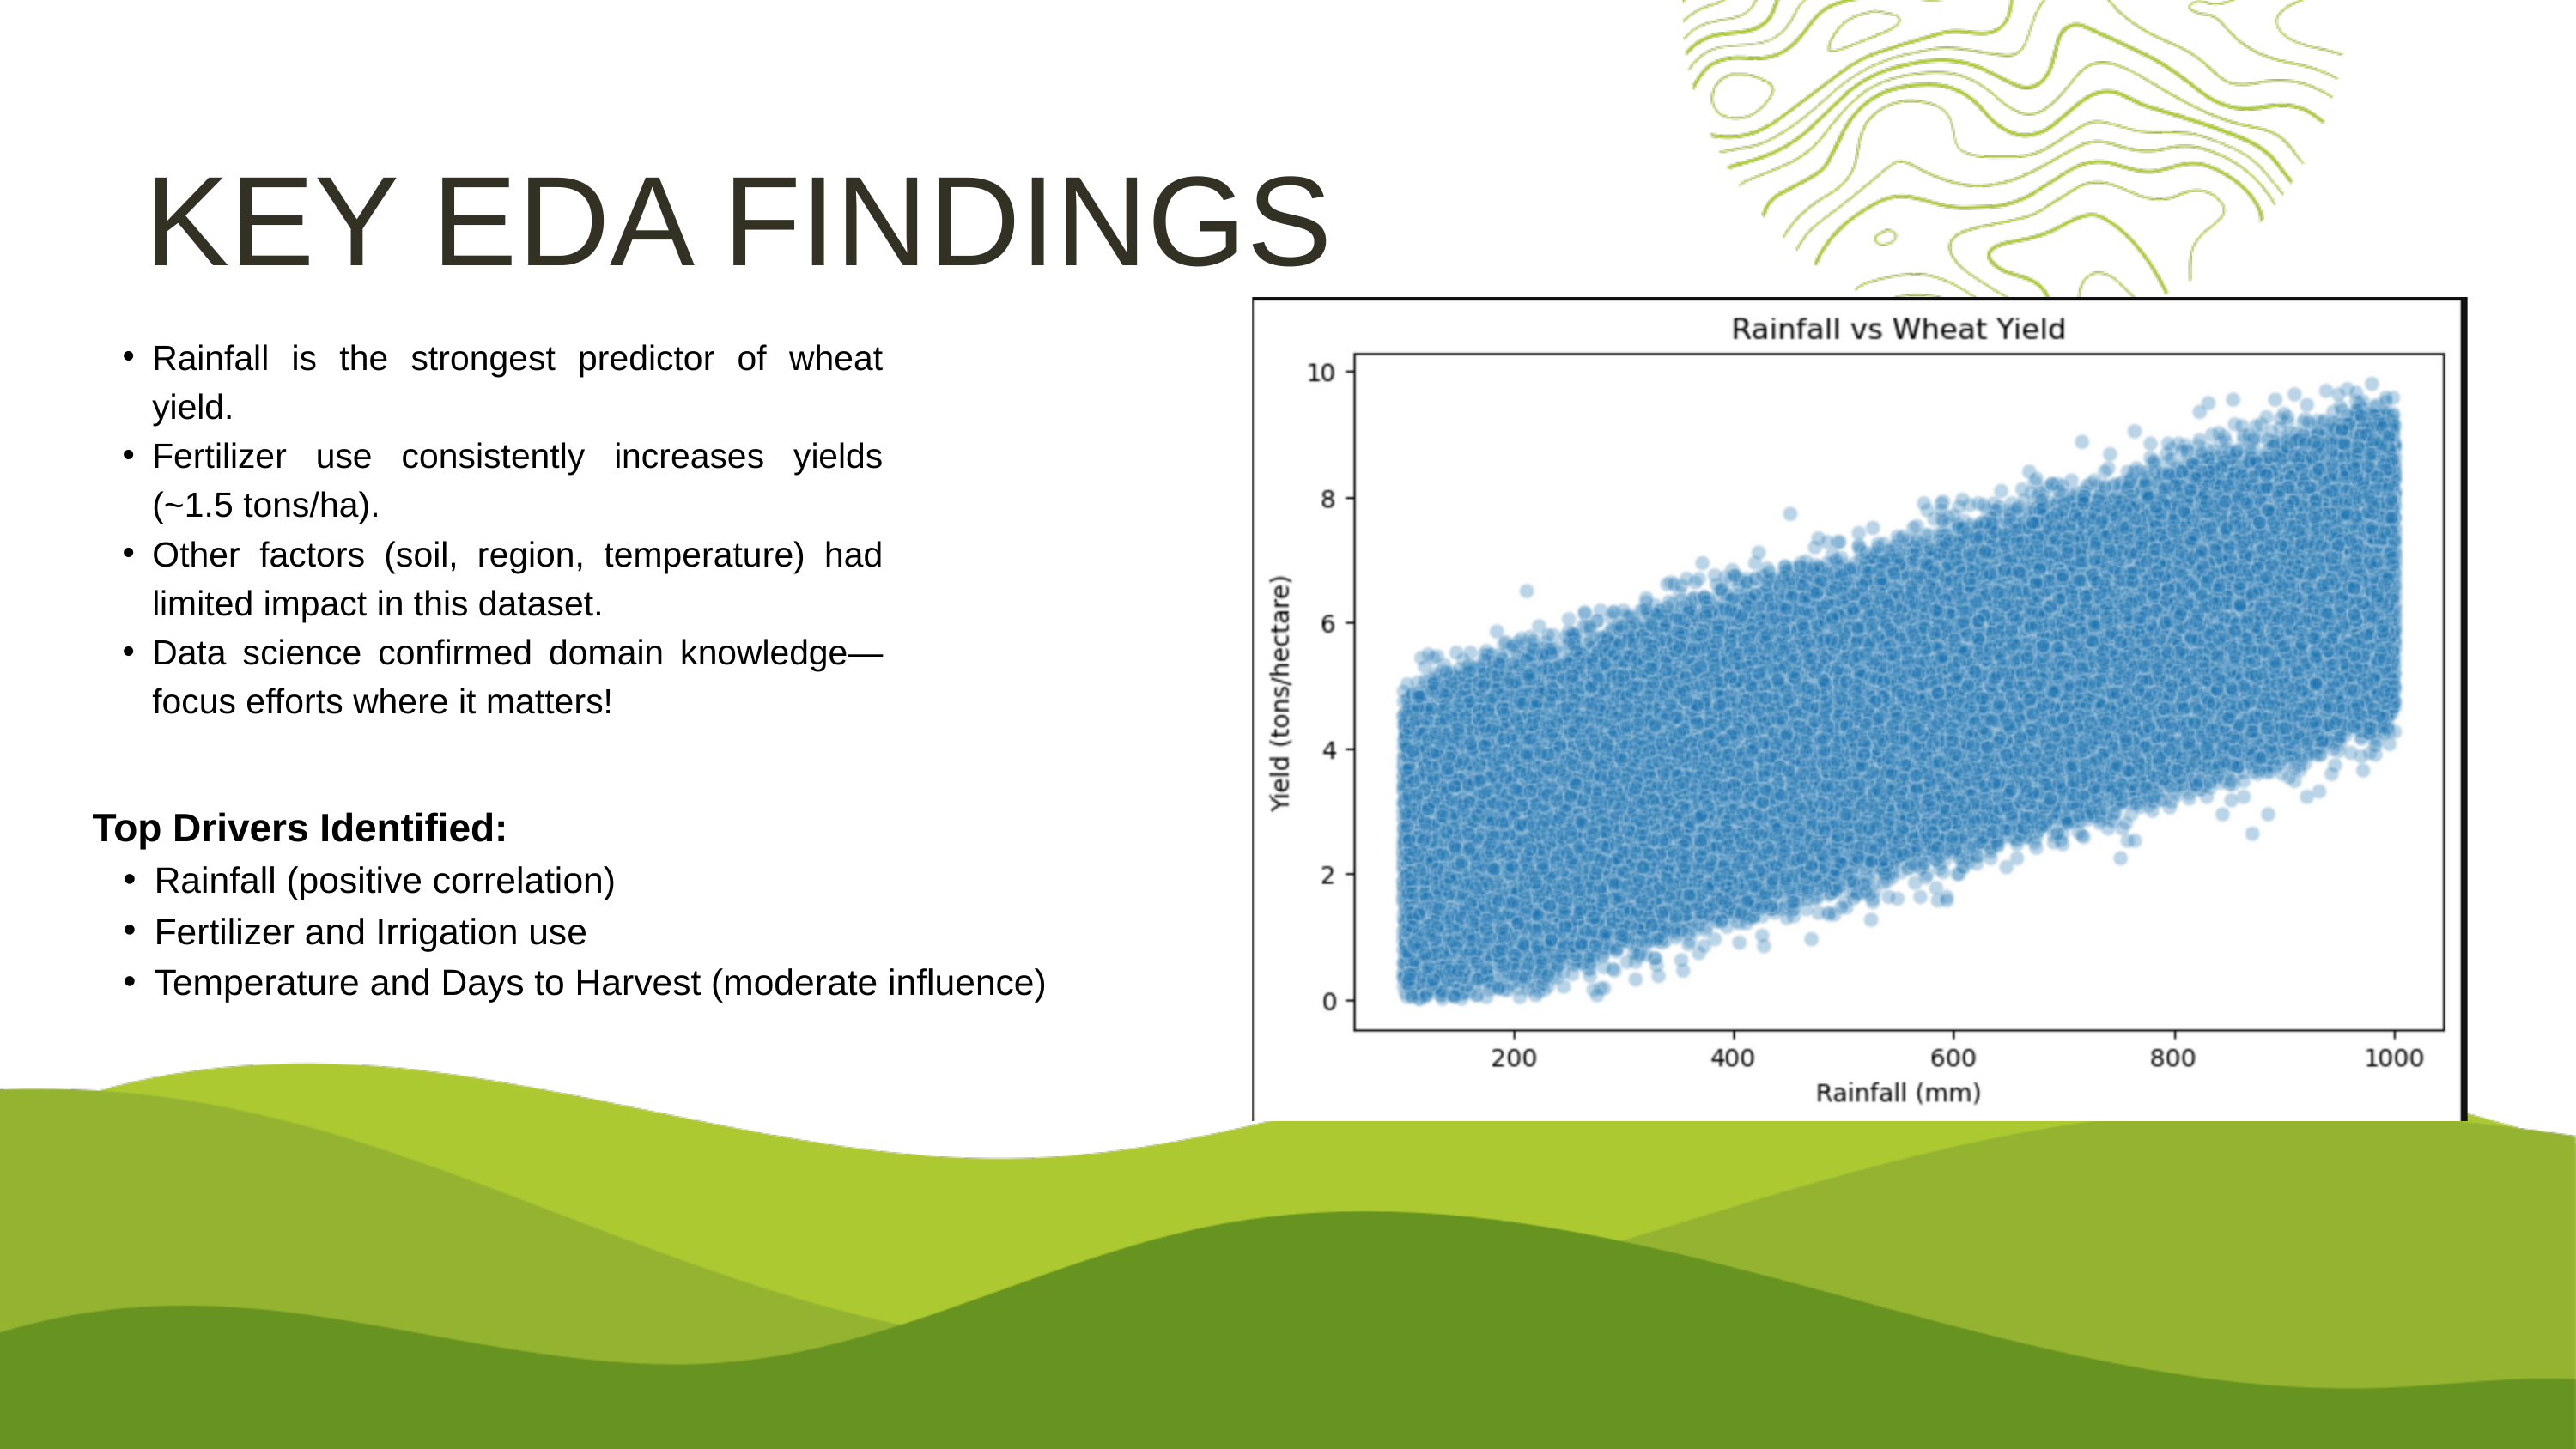

KEY EDA FINDINGS

Rainfall is the strongest predictor of wheat yield.
Fertilizer use consistently increases yields (~1.5 tons/ha).
Other factors (soil, region, temperature) had limited impact in this dataset.
Data science confirmed domain knowledge—focus efforts where it matters!

Top Drivers Identified:
Rainfall (positive correlation)
Fertilizer and Irrigation use
Temperature and Days to Harvest (moderate influence)